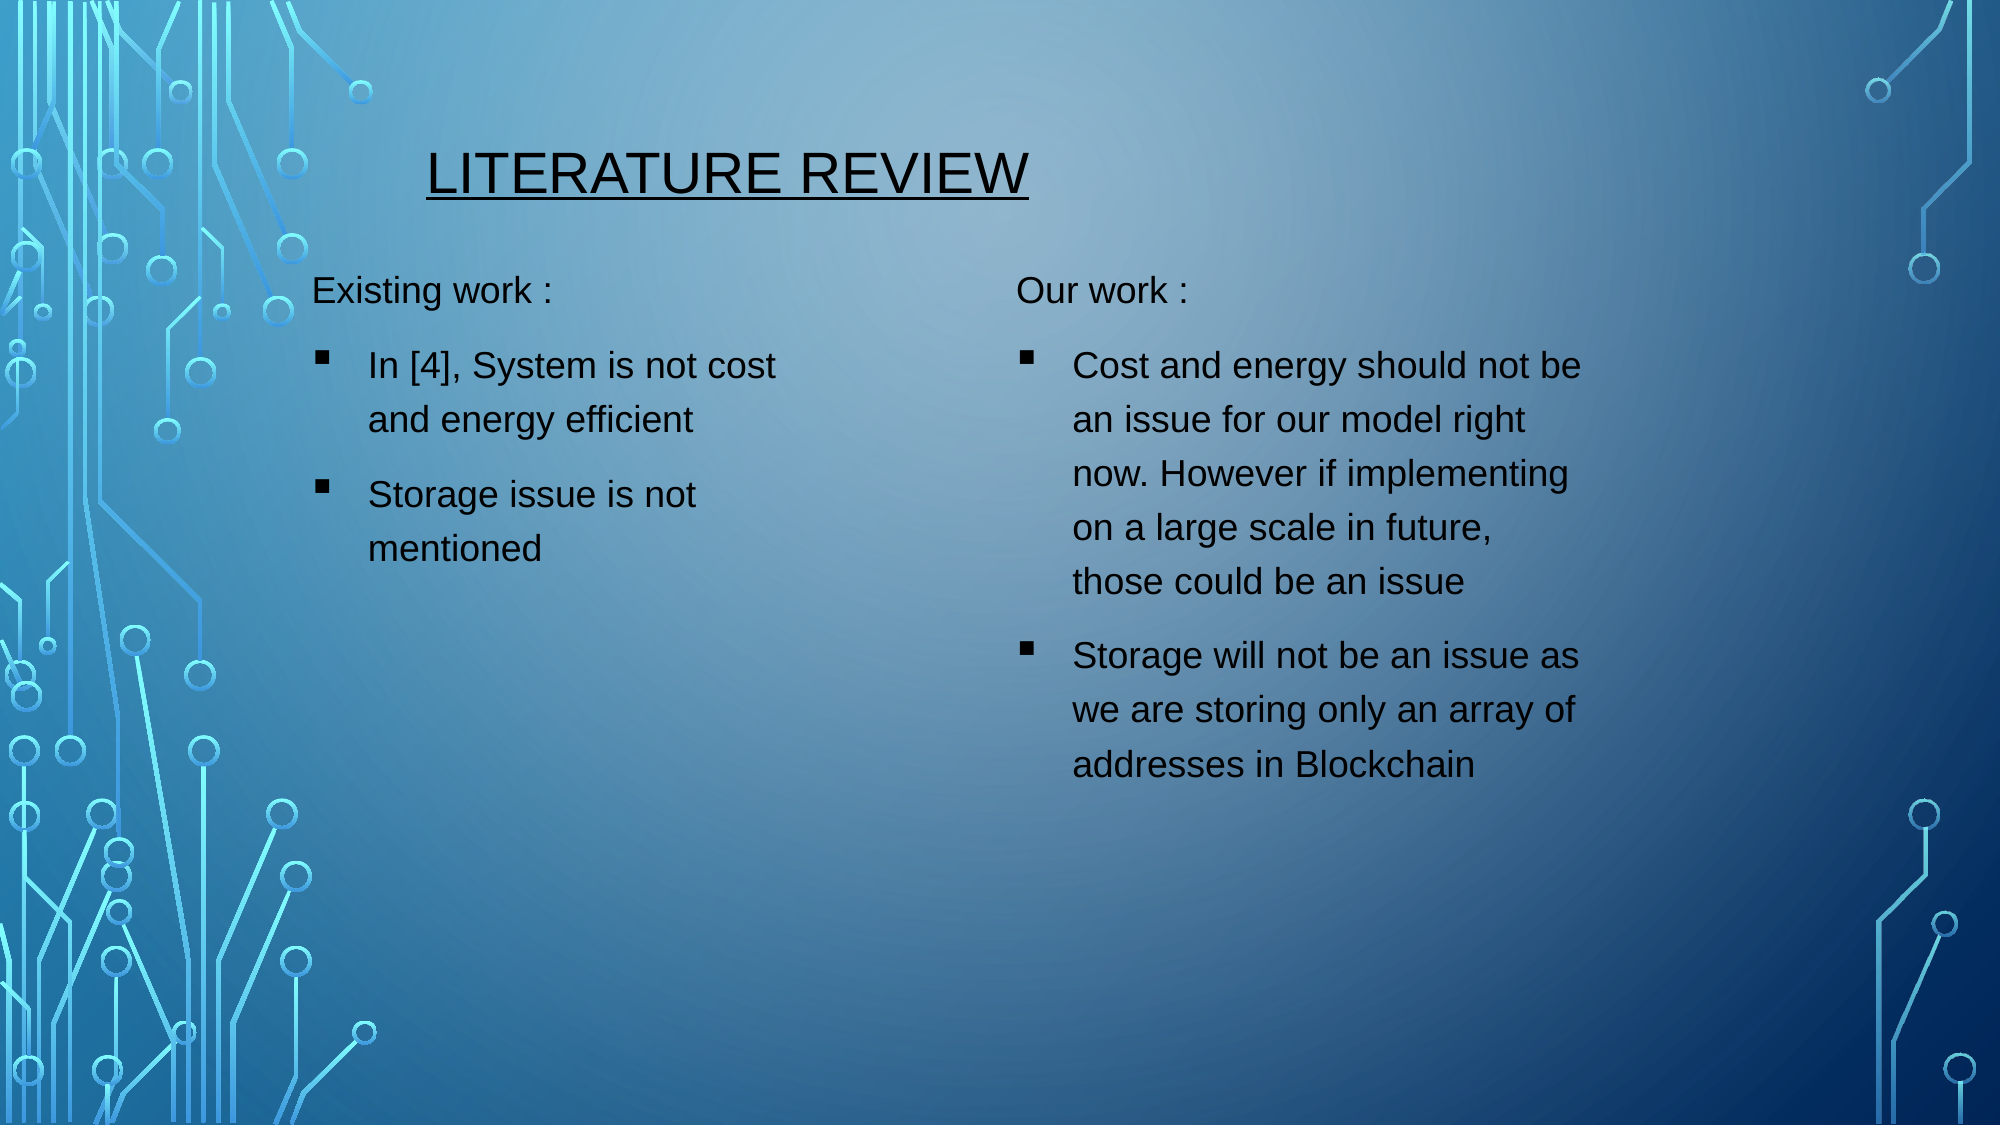

# Literature review
Our work :
Cost and energy should not be an issue for our model right now. However if implementing on a large scale in future, those could be an issue
Storage will not be an issue as we are storing only an array of addresses in Blockchain
Existing work :
In [4], System is not cost and energy efficient
Storage issue is not mentioned